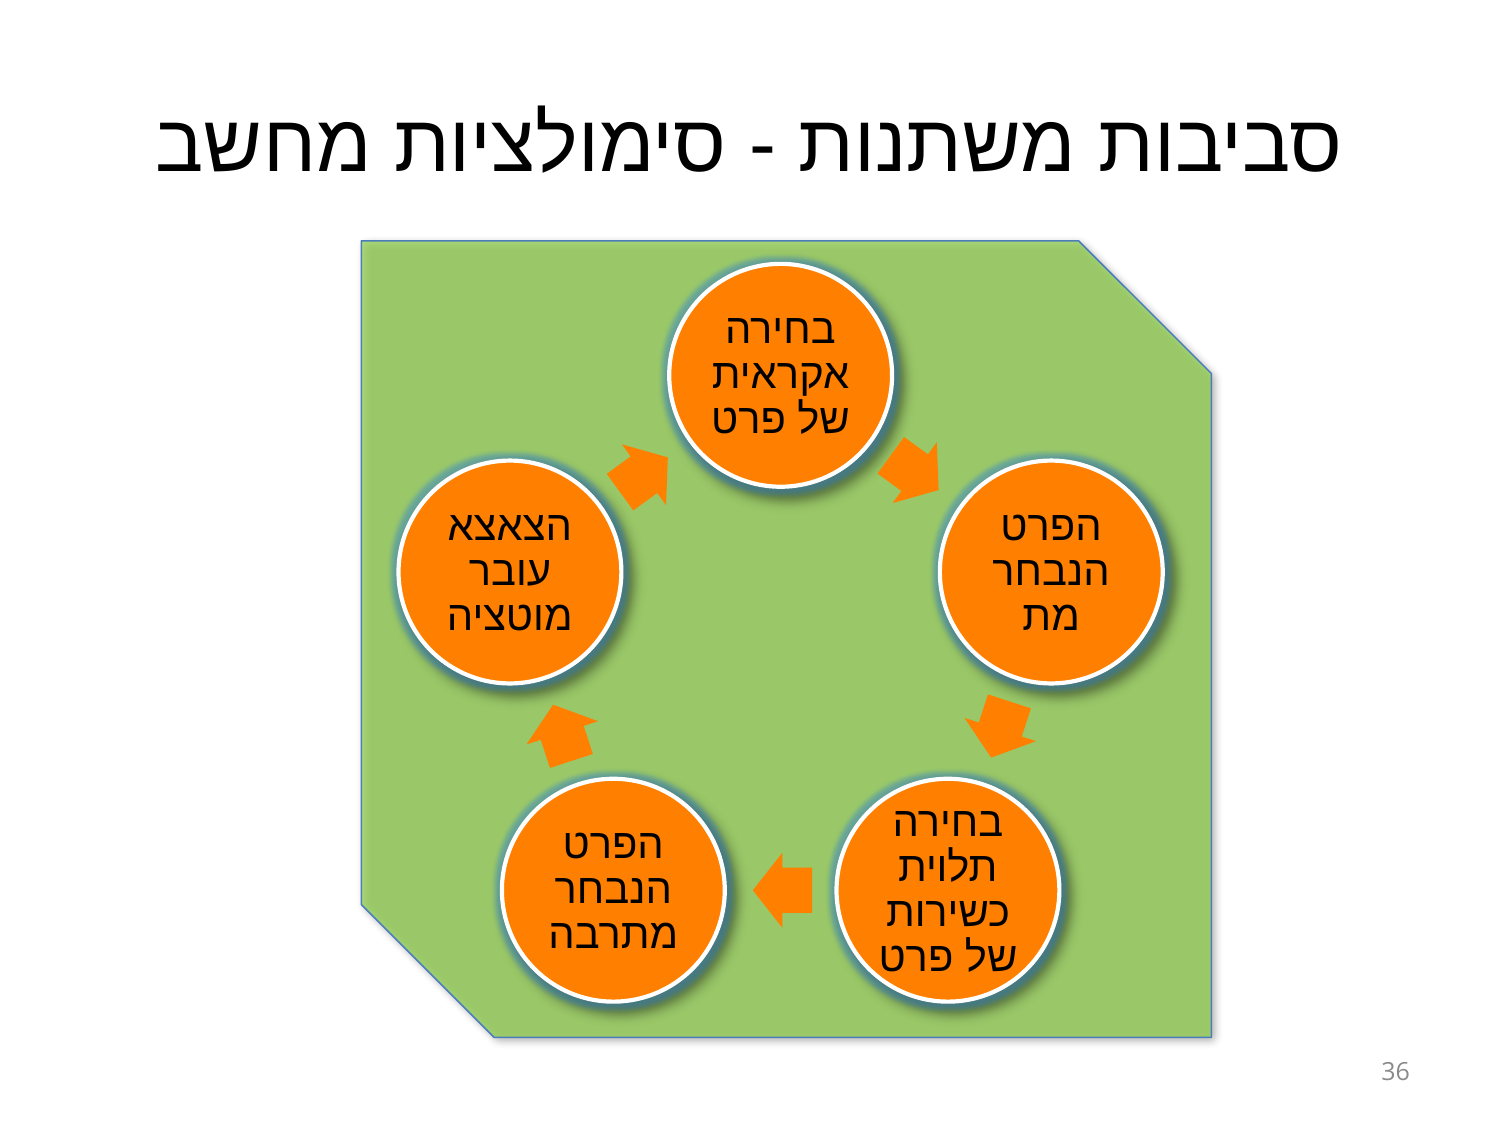

# סביבות משתנות - סימולציות מחשב

בחירה אקראית של פרט

הפרט הנבחר מת

בחירה תלוית כשירות של פרט

הפרט הנבחר מתרבה

הצאצא עובר מוטציה

36